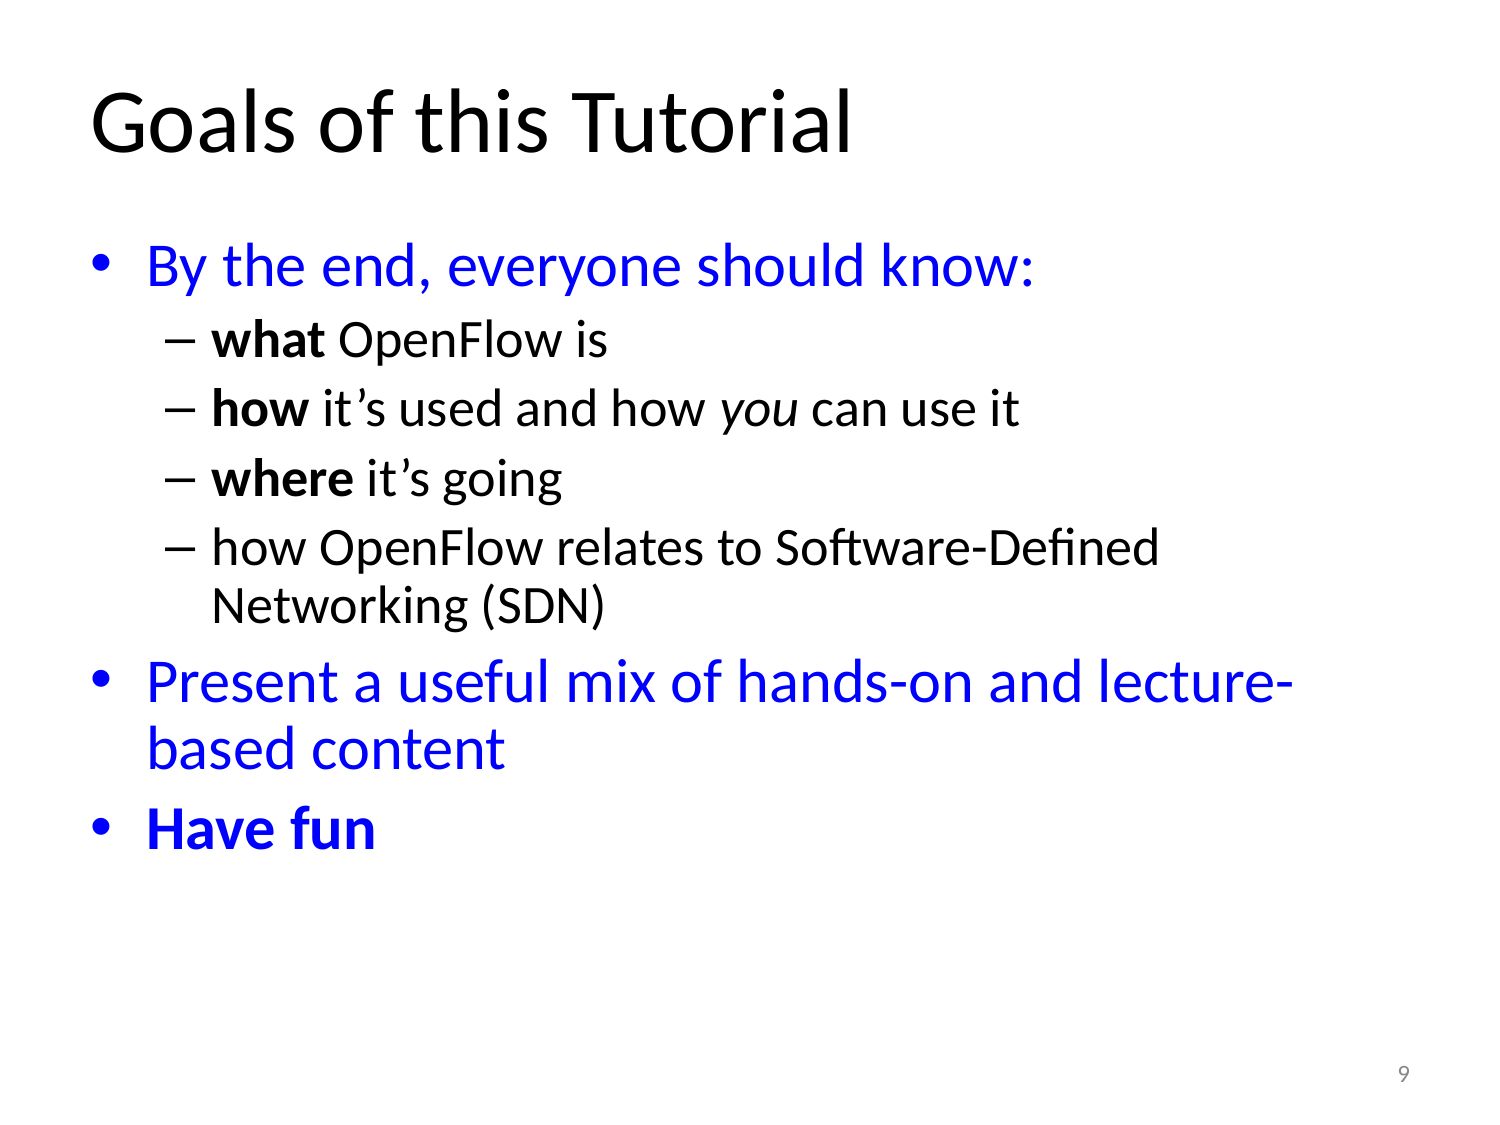

# Goals of this Tutorial
By the end, everyone should know:
what OpenFlow is
how it’s used and how you can use it
where it’s going
how OpenFlow relates to Software-Defined Networking (SDN)
Present a useful mix of hands-on and lecture-based content
Have fun
9